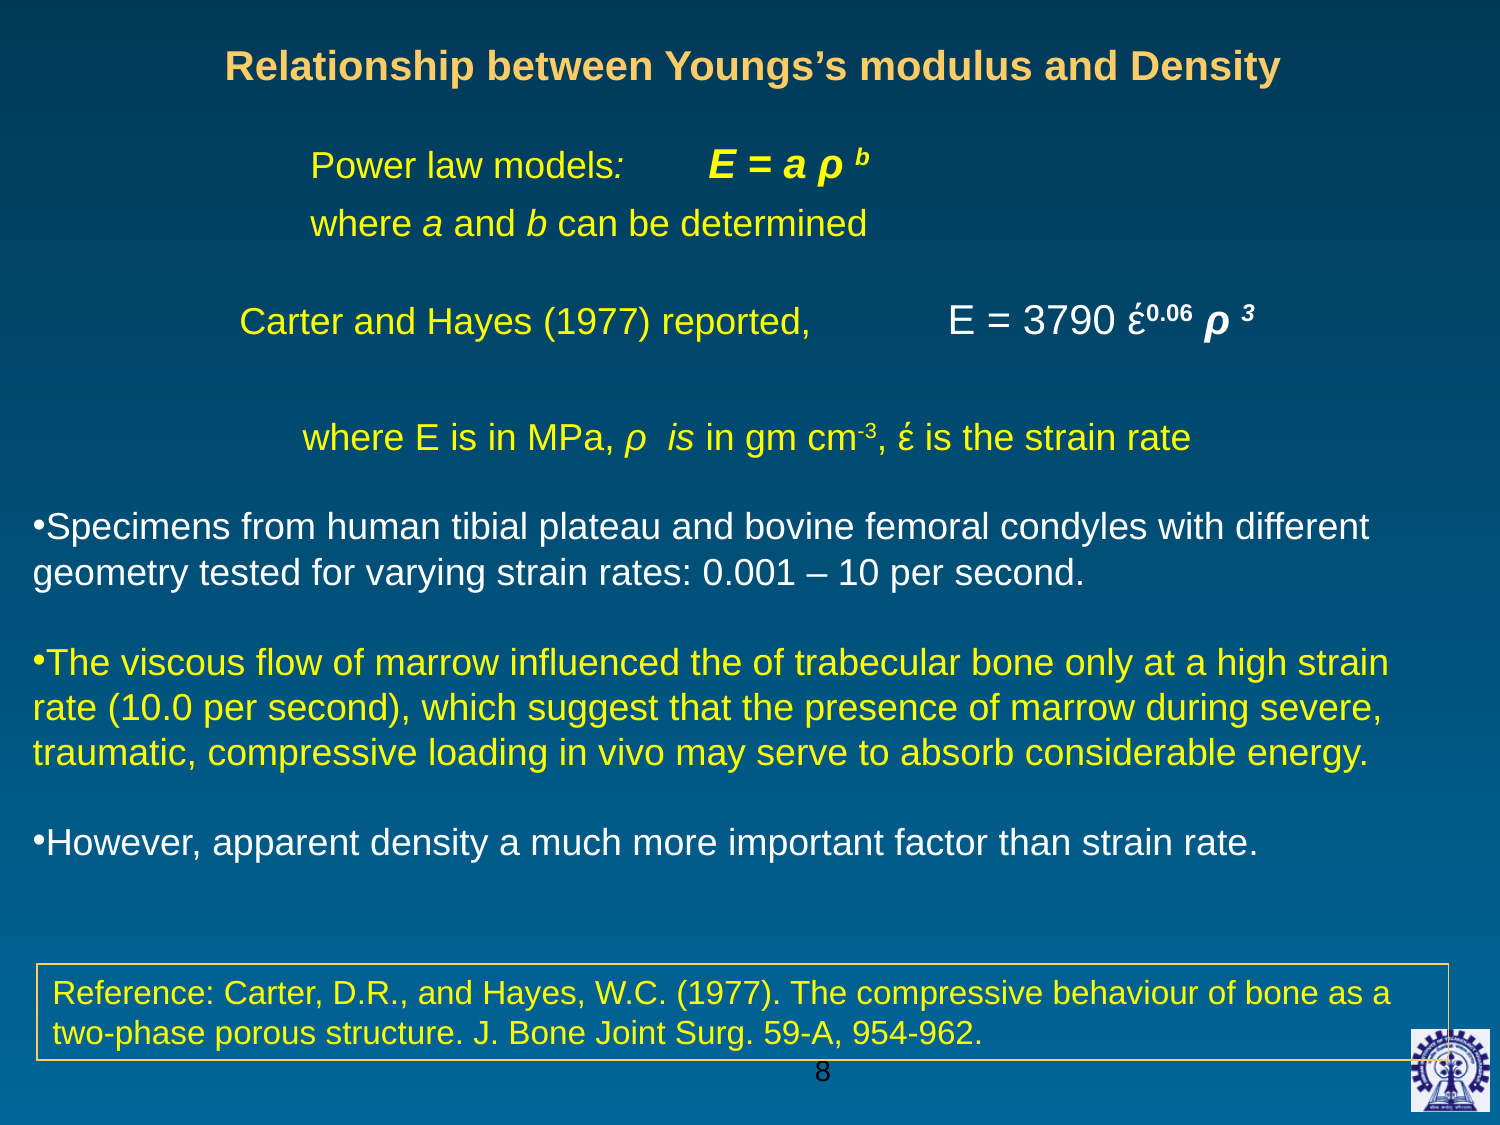

Relationship between Youngs’s modulus and Density
Power law models:        E = a ρ b
where a and b can be determined
Carter and Hayes (1977) reported,             E = 3790 έ0.06 ρ 3

where E is in MPa, ρ  is in gm cm-3, έ is the strain rate

Specimens from human tibial plateau and bovine femoral condyles with different geometry tested for varying strain rates: 0.001 – 10 per second.

The viscous flow of marrow influenced the of trabecular bone only at a high strain rate (10.0 per second), which suggest that the presence of marrow during severe, traumatic, compressive loading in vivo may serve to absorb considerable energy.

However, apparent density a much more important factor than strain rate.

Reference: Carter, D.R., and Hayes, W.C. (1977). The compressive behaviour of bone as a two-phase porous structure. J. Bone Joint Surg. 59-A, 954-962.
8